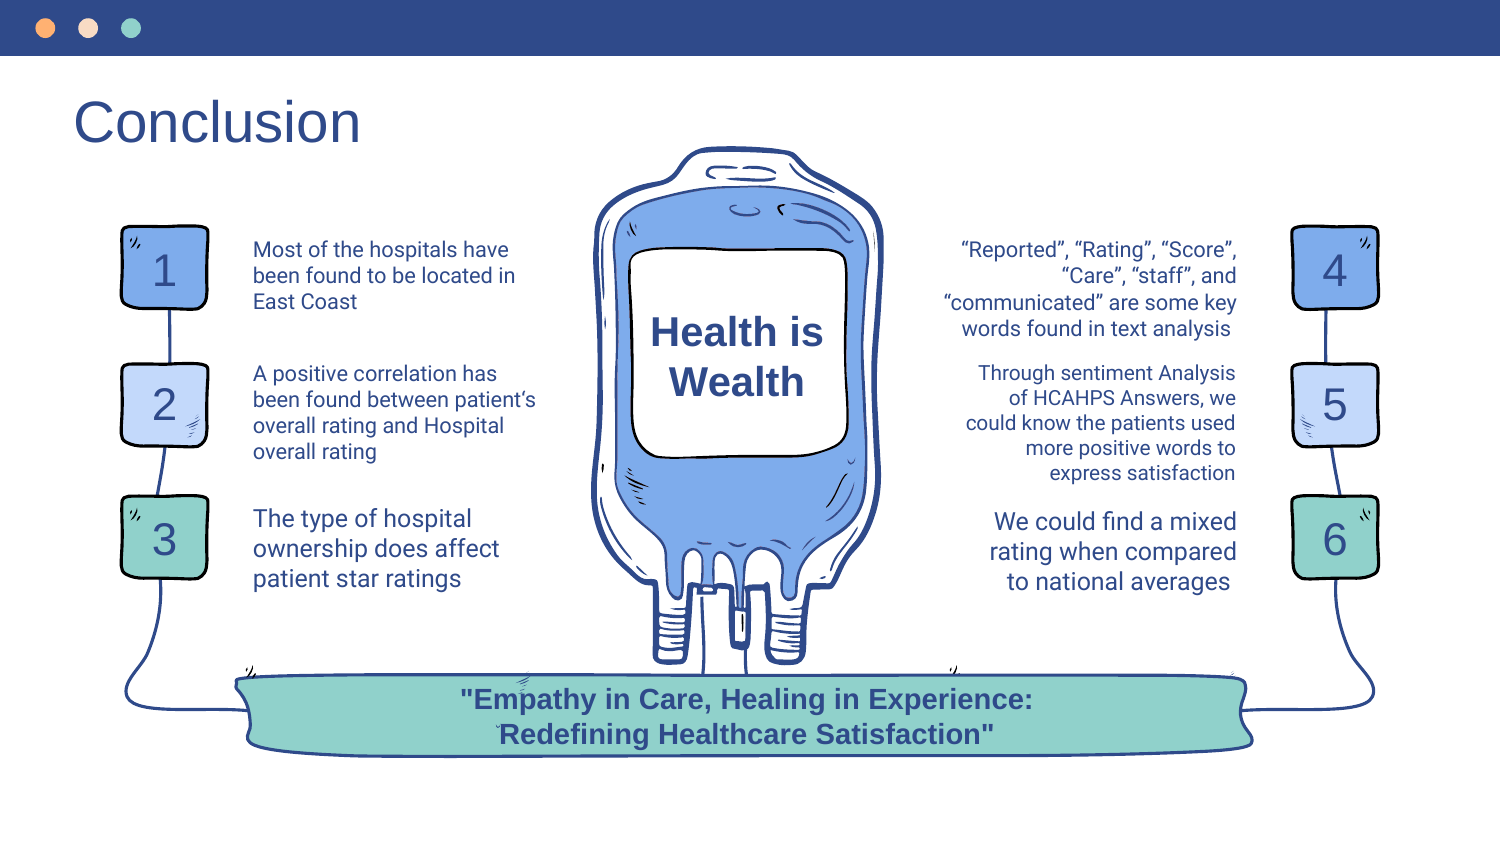

Conclusion

Most of the hospitals have been found to be located in East Coast
“Reported”, “Rating”, “Score”, “Care”, “staff”, and “communicated” are some key words found in text analysis

1
4
Health is Wealth
A positive correlation has been found between patient‘s overall rating and Hospital overall rating
Through sentiment Analysis of HCAHPS Answers, we could know the patients used more positive words to express satisfaction

2
5
The type of hospital ownership does affect patient star ratings
We could find a mixed rating when compared to national averages

3
6
"Empathy in Care, Healing in Experience: Redefining Healthcare Satisfaction"